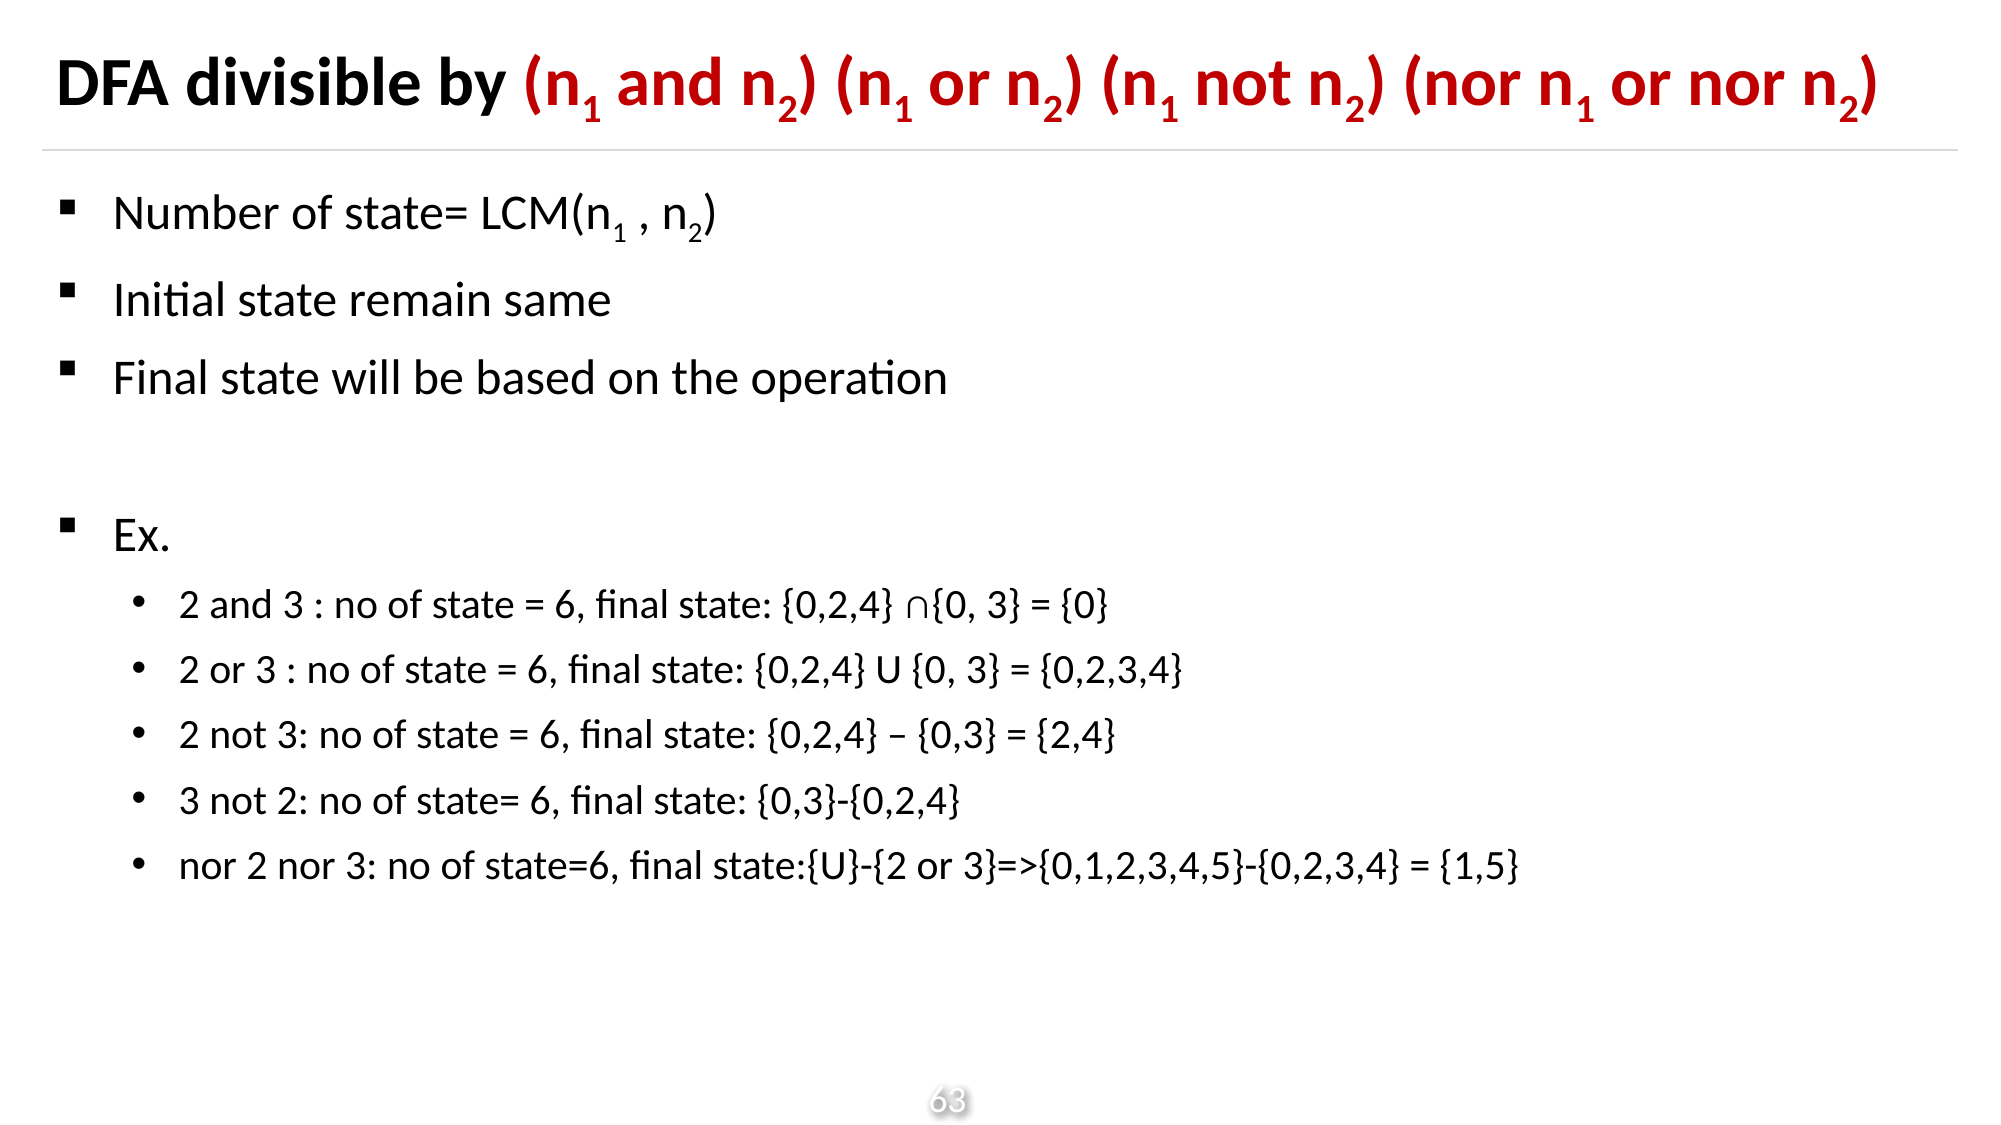

# DFA divisible by (n1 and n2) (n1 or n2) (n1 not n2) (nor n1 or nor n2)
Number of state= LCM(n1 , n2)
Initial state remain same
Final state will be based on the operation

Ex.
2 and 3 : no of state = 6, final state: {0,2,4} ∩{0, 3} = {0}
2 or 3 : no of state = 6, final state: {0,2,4} U {0, 3} = {0,2,3,4}
2 not 3: no of state = 6, final state: {0,2,4} – {0,3} = {2,4}
3 not 2: no of state= 6, final state: {0,3}-{0,2,4}
nor 2 nor 3: no of state=6, final state:{U}-{2 or 3}=>{0,1,2,3,4,5}-{0,2,3,4} = {1,5}